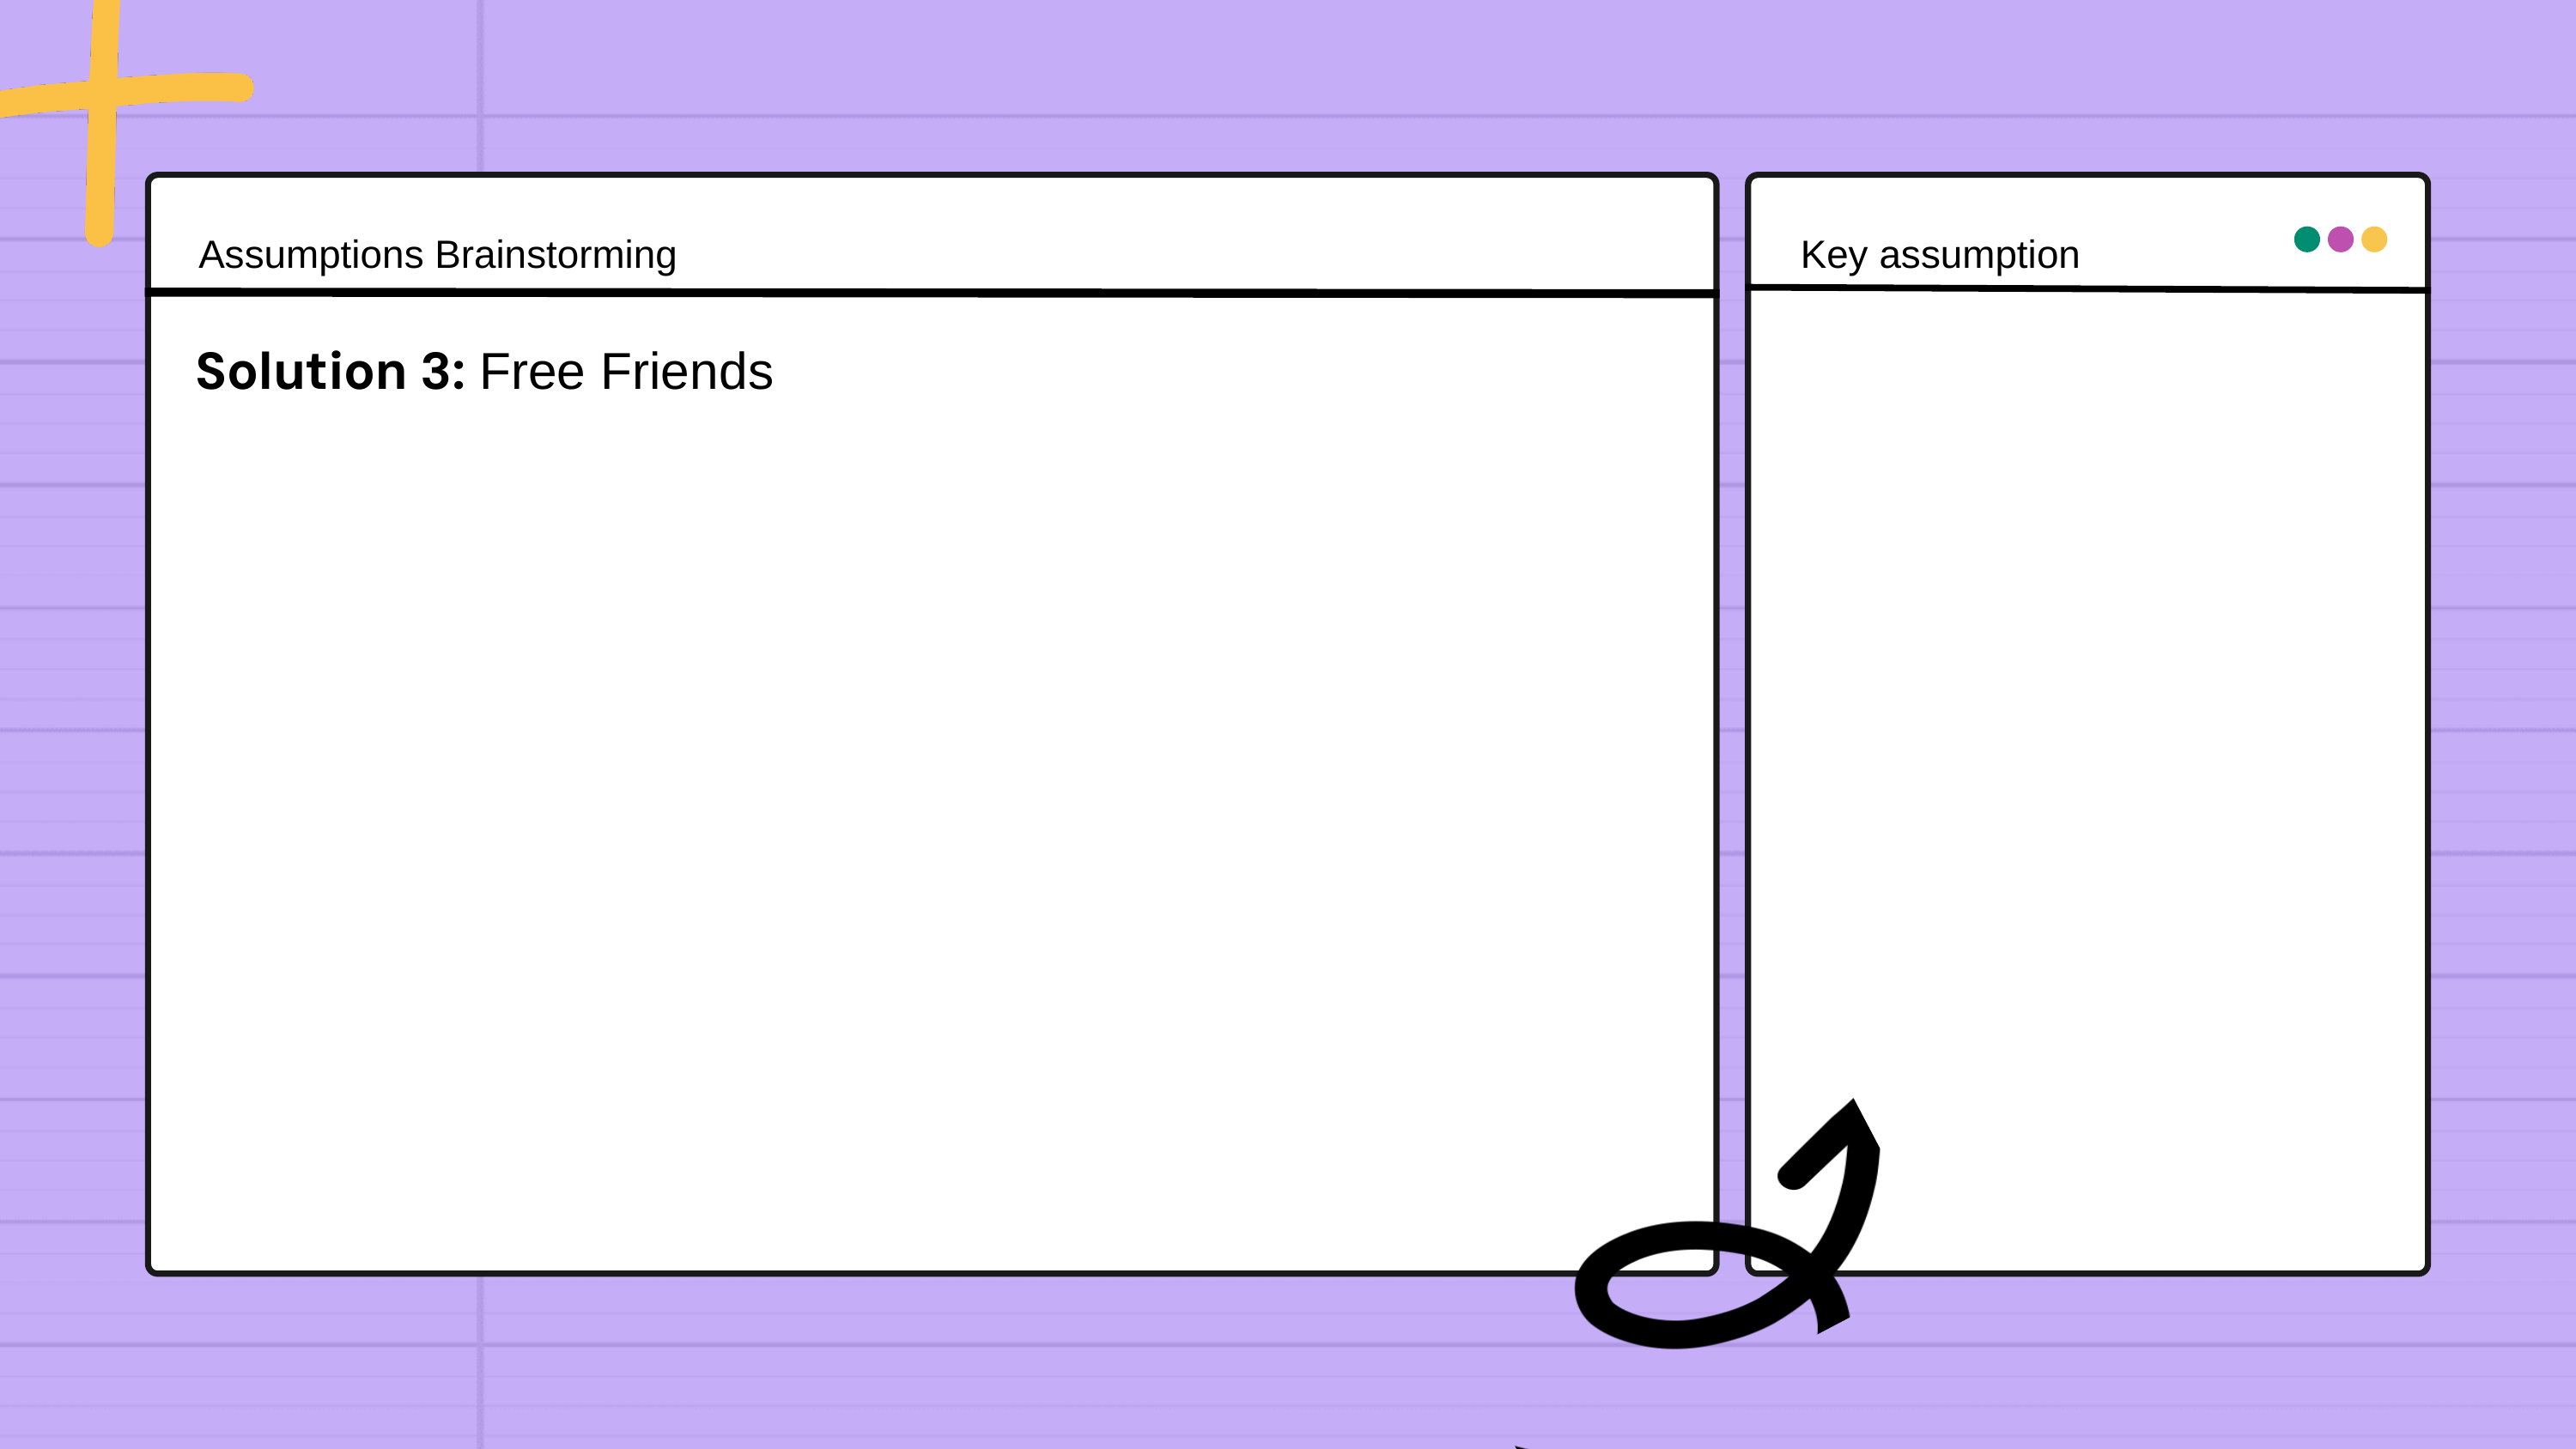

Solutions Brainstorming
Assumptions Brainstorming
Key assumption

Solution 3: Free Friends
¡Idea genial!